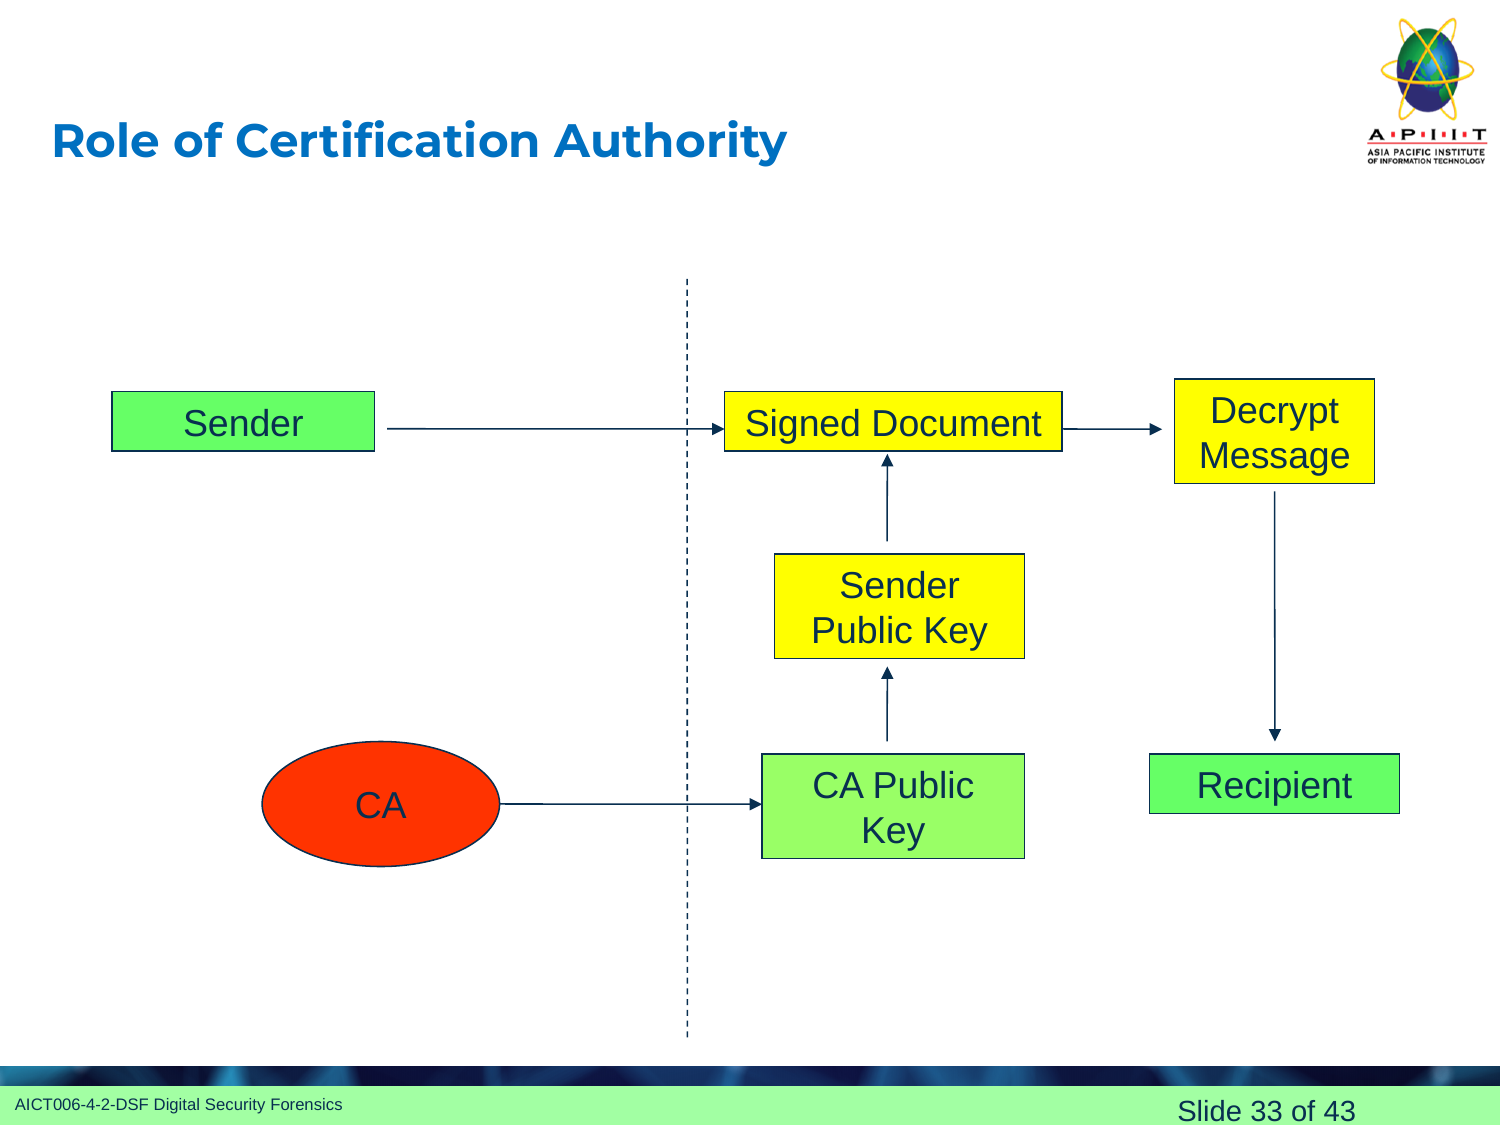

# Role of Certification Authority

Decrypt Message
Sender
Signed Document

Sender Public Key

CA
CA Public Key
Recipient

Slide 33 of 43